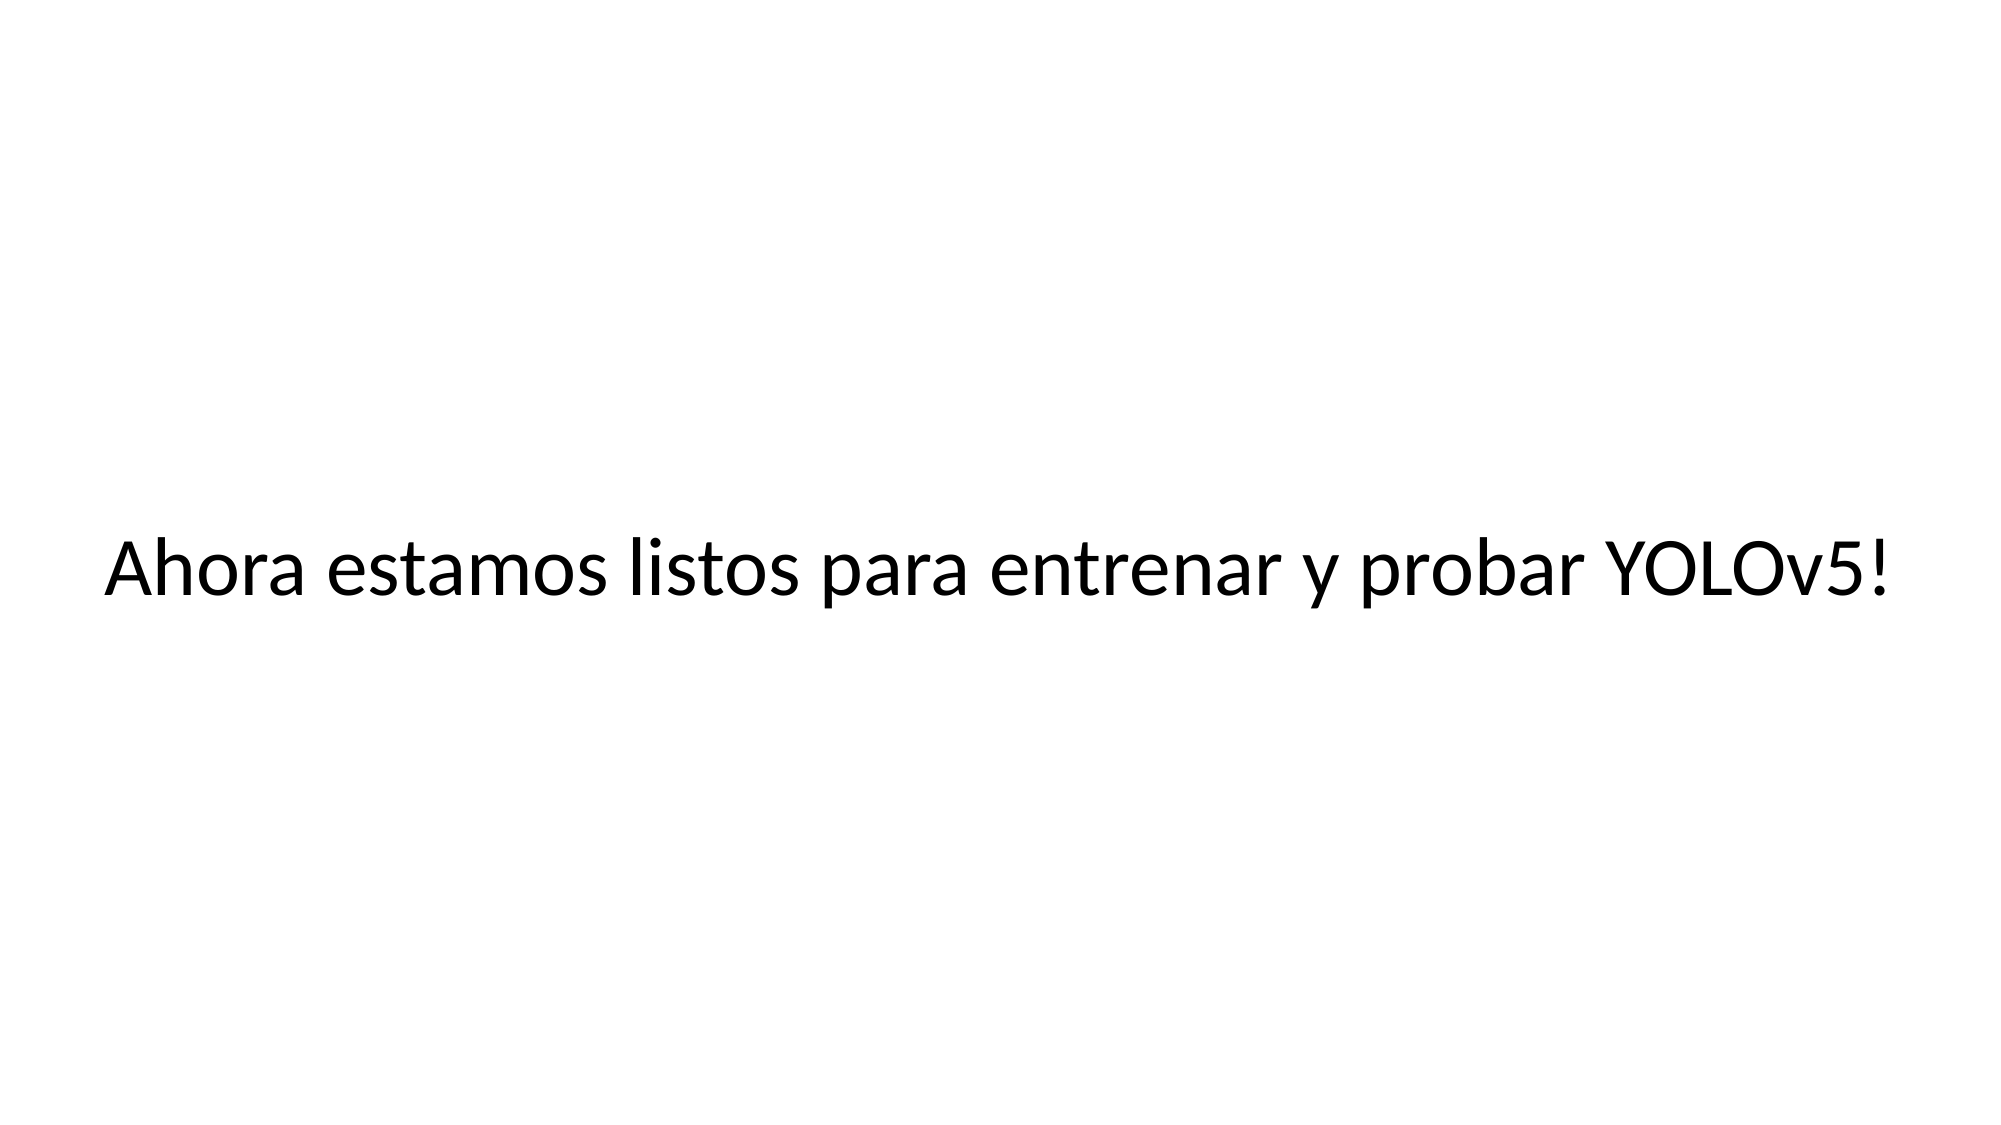

Ahora estamos listos para entrenar y probar YOLOv5!